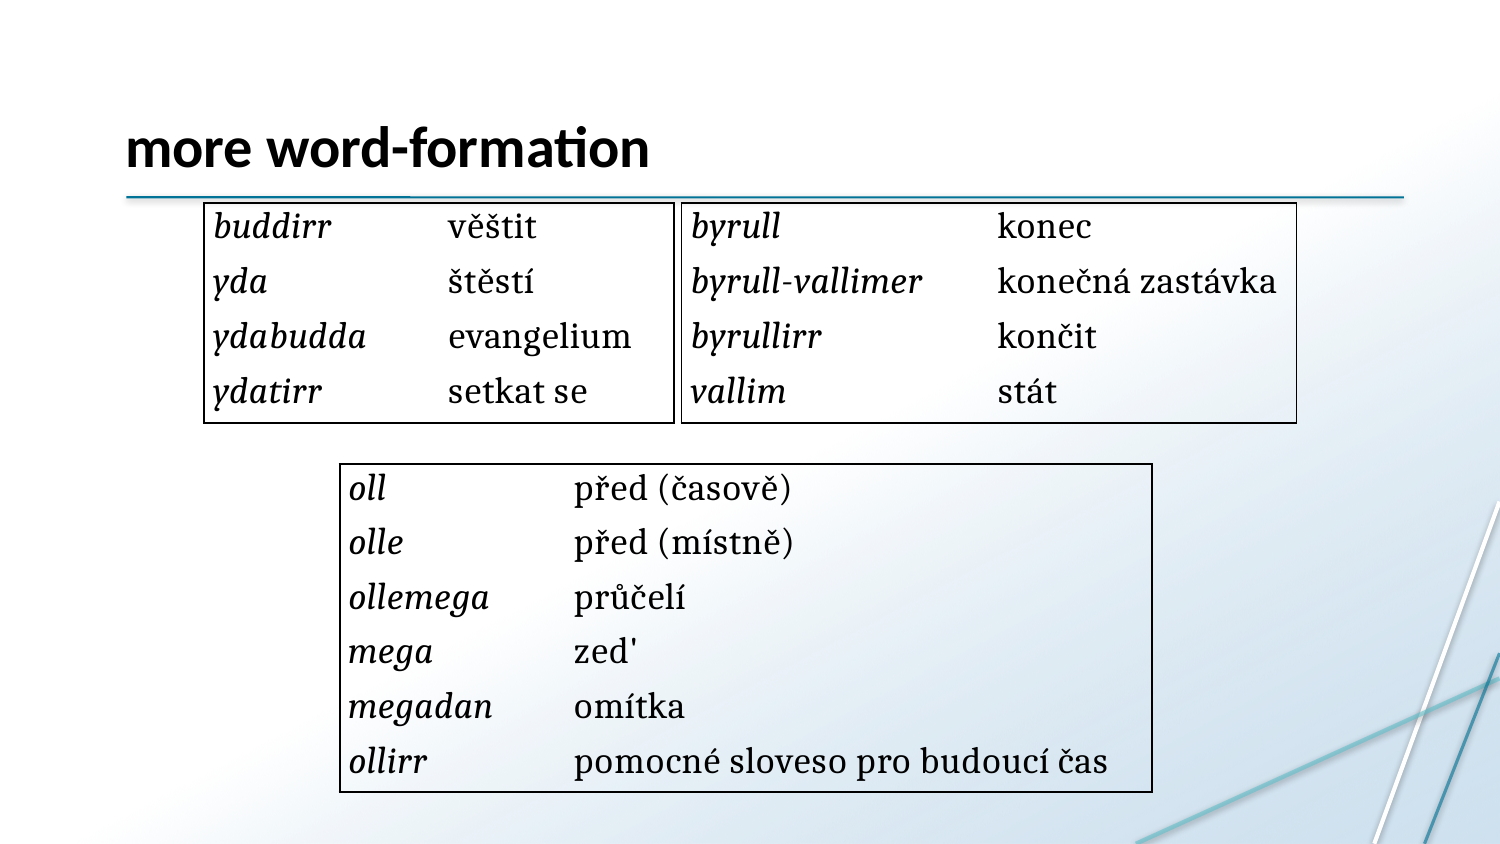

# more word-formation
| buddirr | věštit |
| --- | --- |
| yda | štěstí |
| ydabudda | evangelium |
| ydatirr | setkat se |
| byrull | konec |
| --- | --- |
| byrull-vallimer | konečná zastávka |
| byrullirr | končit |
| vallim | stát |
| oll | před (časově) |
| --- | --- |
| olle | před (místně) |
| ollemega | průčelí |
| mega | zed' |
| megadan | omítka |
| ollirr | pomocné sloveso pro budoucí čas |